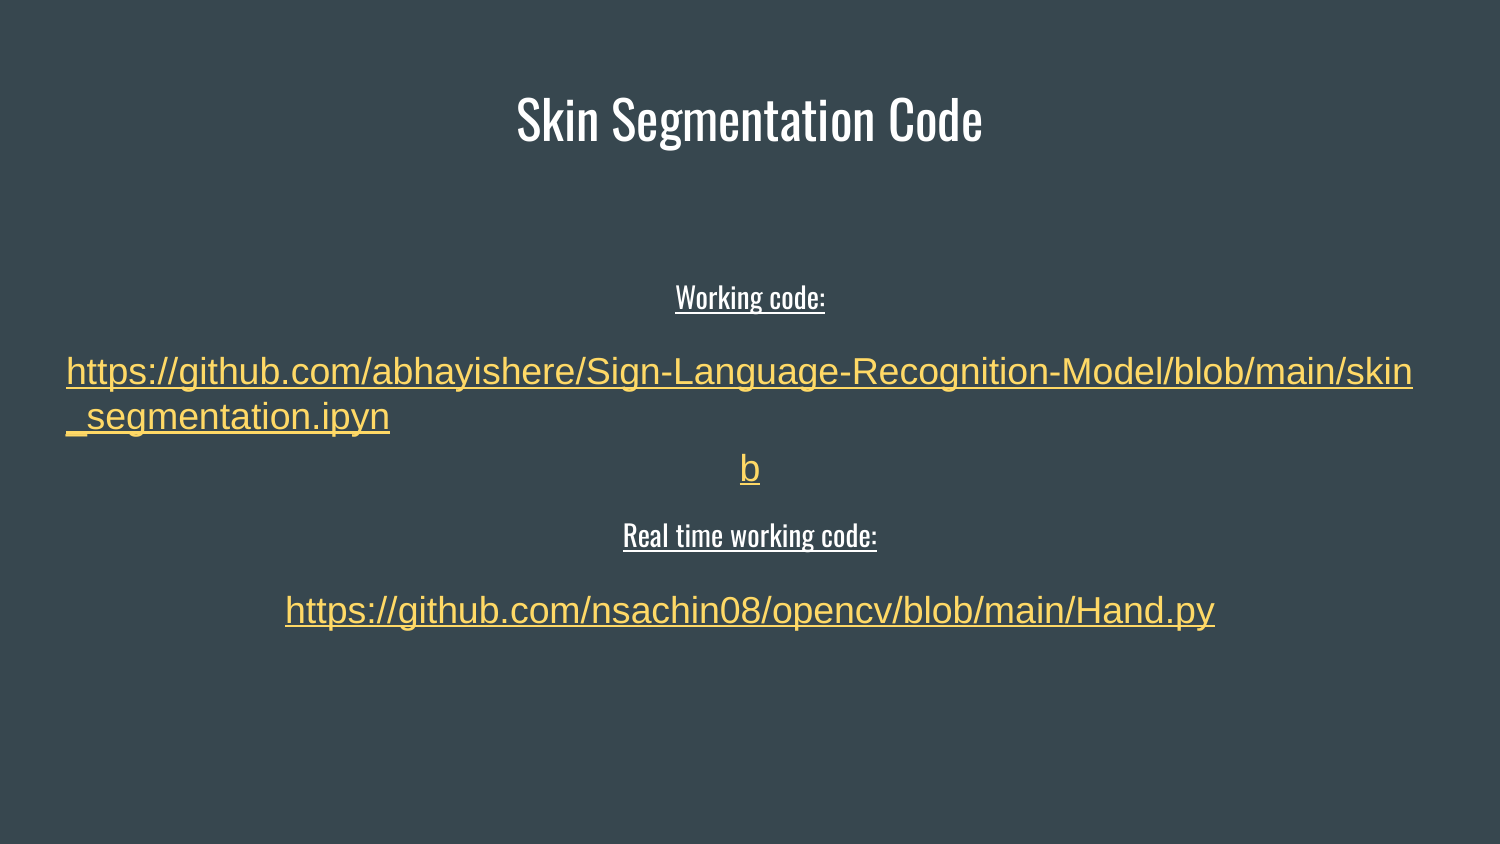

# Skin Segmentation Code
Working code:
https://github.com/abhayishere/Sign-Language-Recognition-Model/blob/main/skin_segmentation.ipynb
Real time working code:
https://github.com/nsachin08/opencv/blob/main/Hand.py